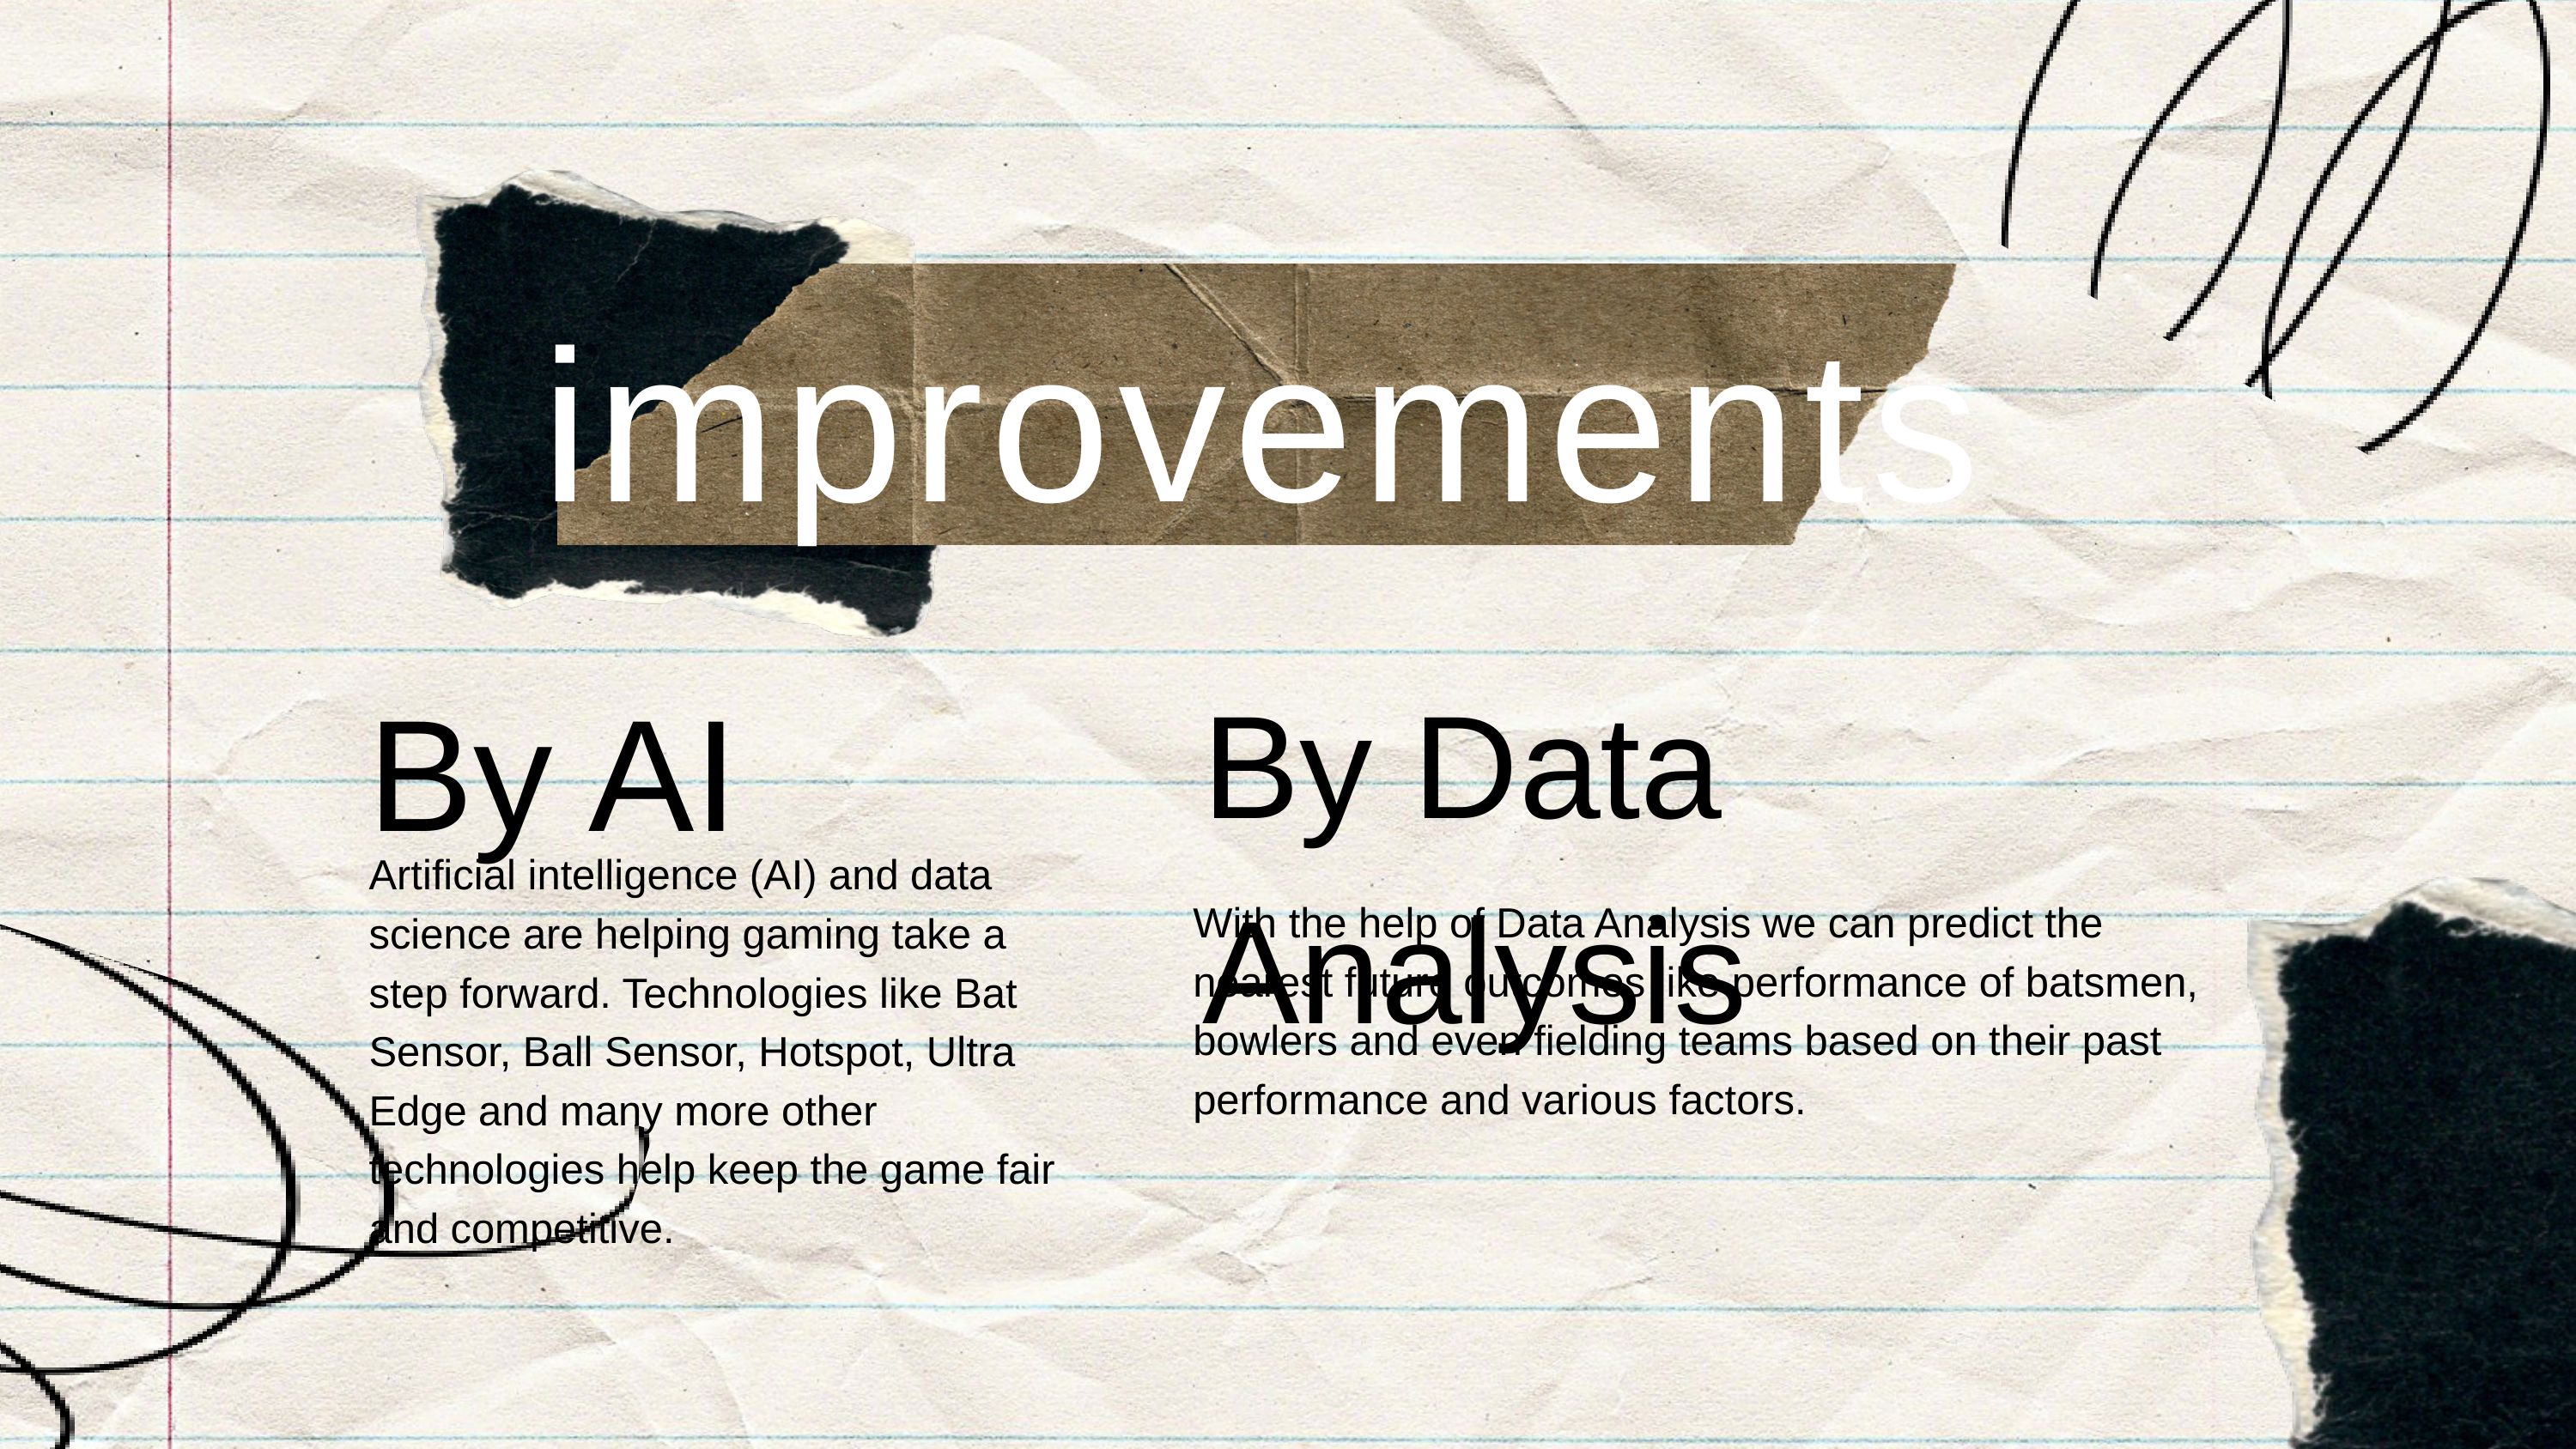

improvements

By AI
By Data Analysis

Artificial intelligence (AI) and data science are helping gaming take a step forward. Technologies like Bat Sensor, Ball Sensor, Hotspot, Ultra Edge and many more other technologies help keep the game fair and competitive.
With the help of Data Analysis we can predict the nearest future outcomes like performance of batsmen, bowlers and even fielding teams based on their past performance and various factors.